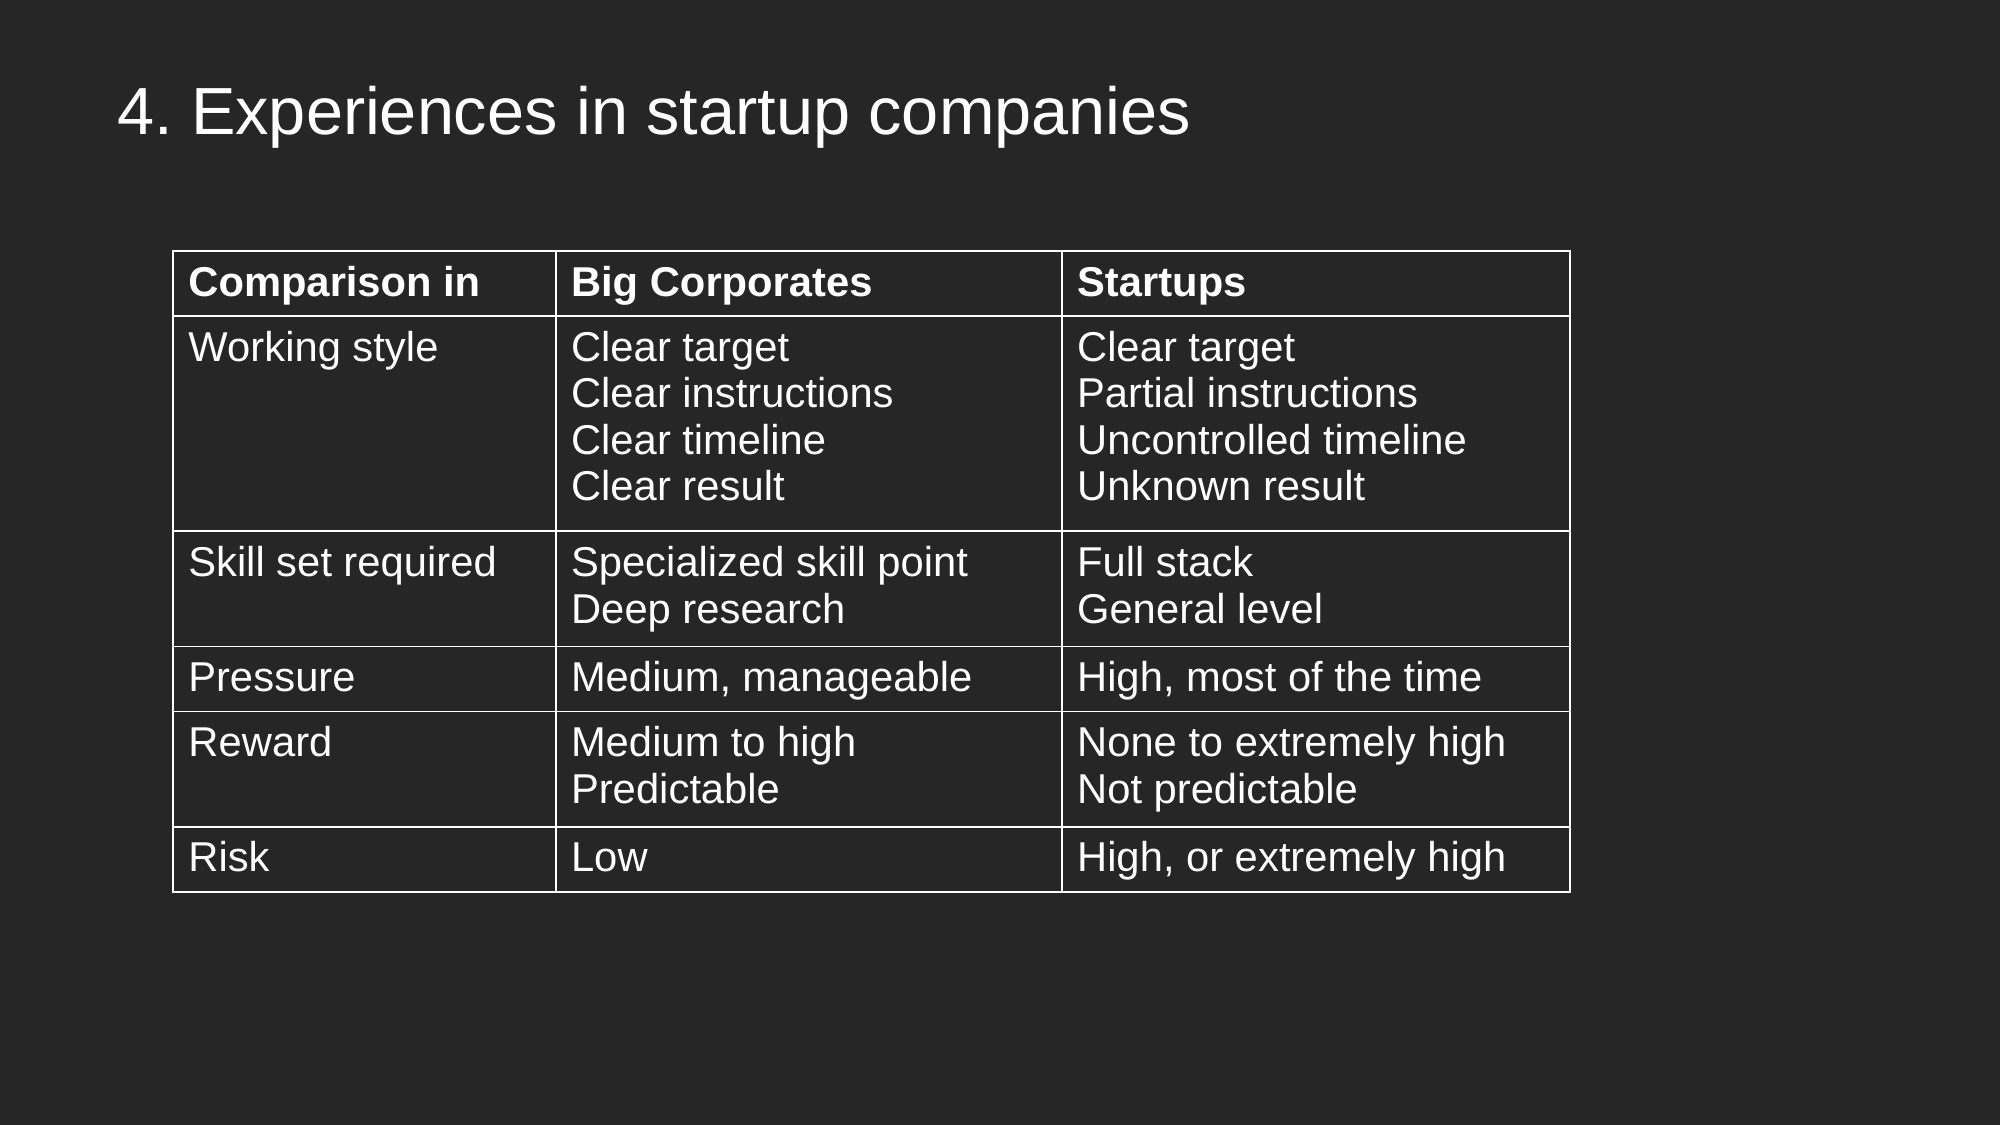

4. Experiences in startup companies
| Comparison in | Big Corporates | Startups |
| --- | --- | --- |
| Working style | Clear target Clear instructions Clear timeline Clear result | Clear target Partial instructions Uncontrolled timeline Unknown result |
| Skill set required | Specialized skill point Deep research | Full stack General level |
| Pressure | Medium, manageable | High, most of the time |
| Reward | Medium to high Predictable | None to extremely high Not predictable |
| Risk | Low | High, or extremely high |